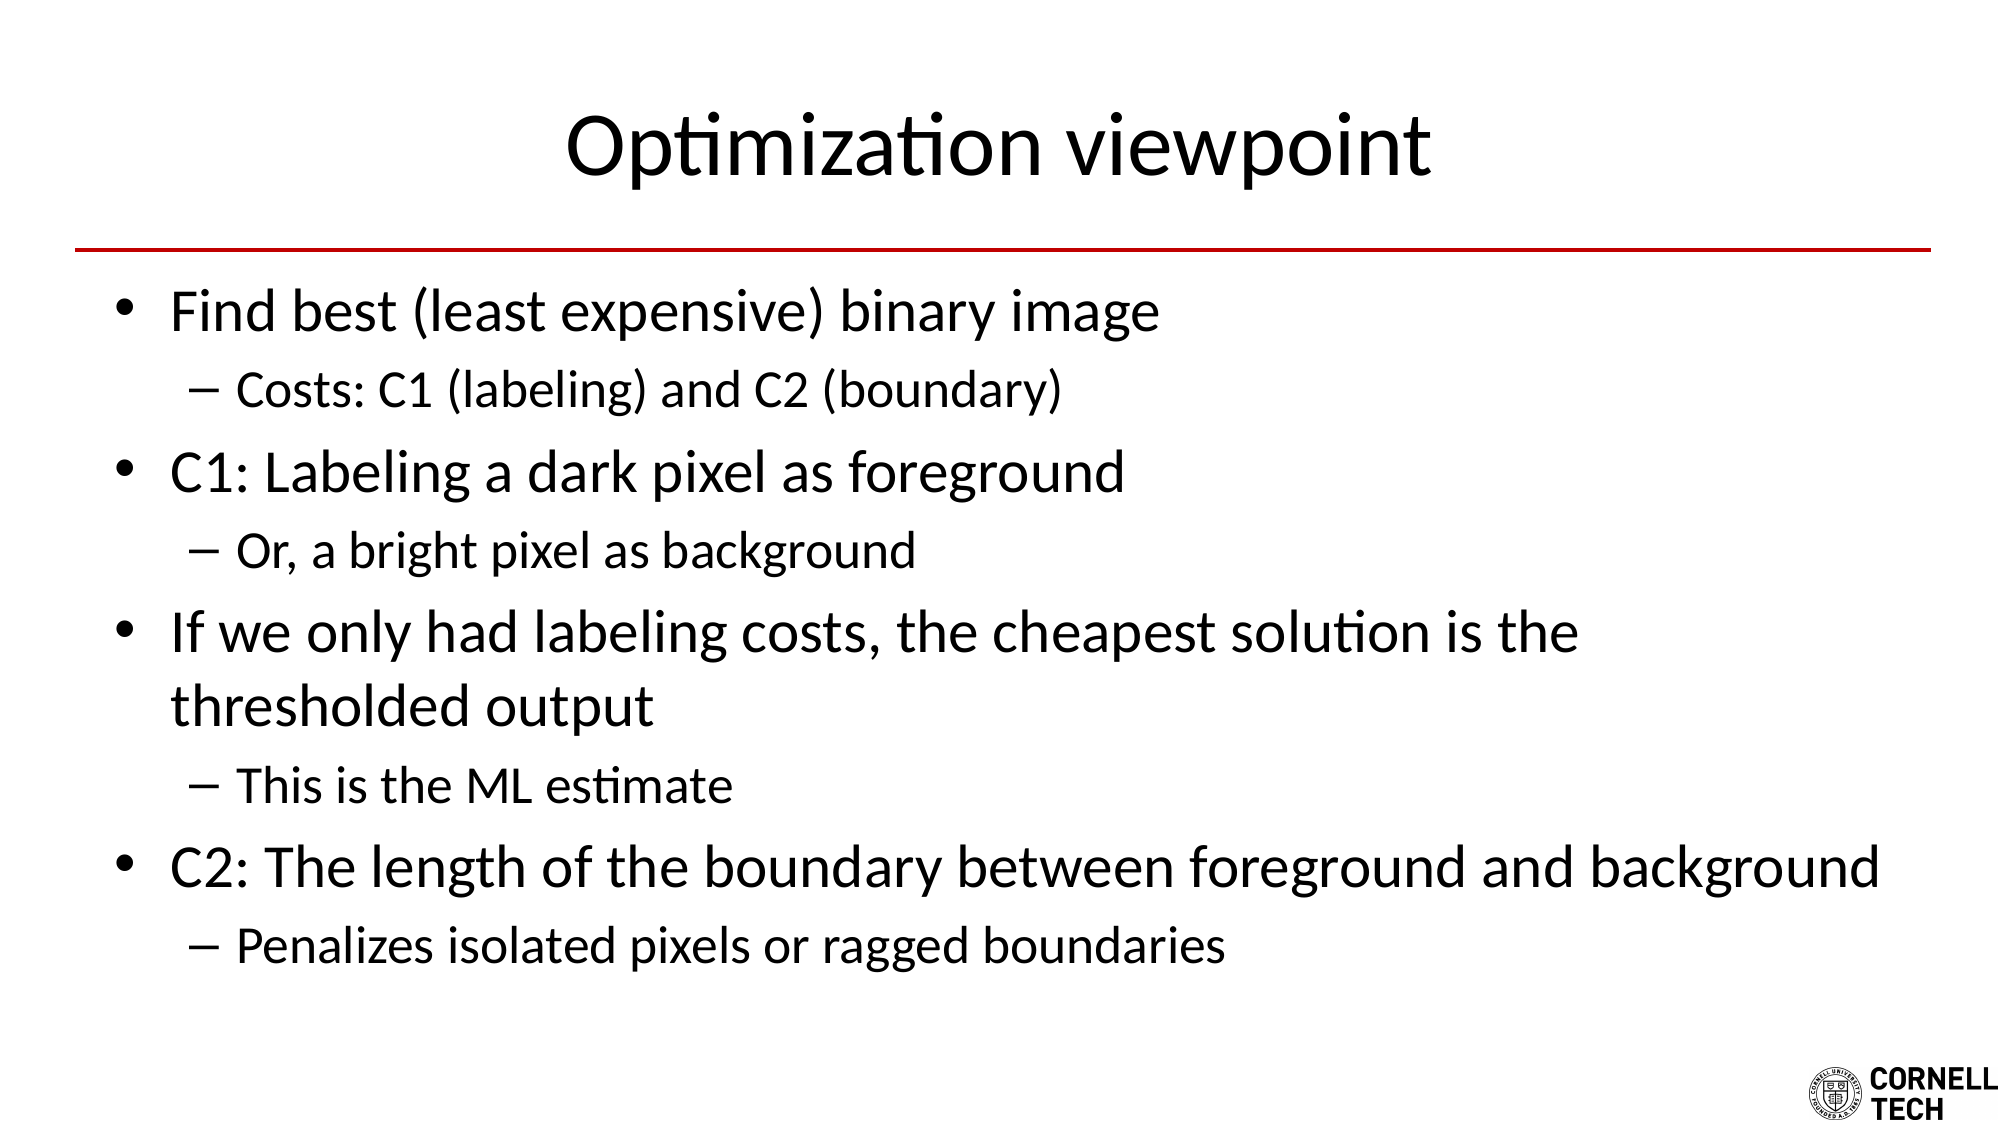

# Optimization viewpoint
Find best (least expensive) binary image
Costs: C1 (labeling) and C2 (boundary)
C1: Labeling a dark pixel as foreground
Or, a bright pixel as background
If we only had labeling costs, the cheapest solution is the thresholded output
This is the ML estimate
C2: The length of the boundary between foreground and background
Penalizes isolated pixels or ragged boundaries